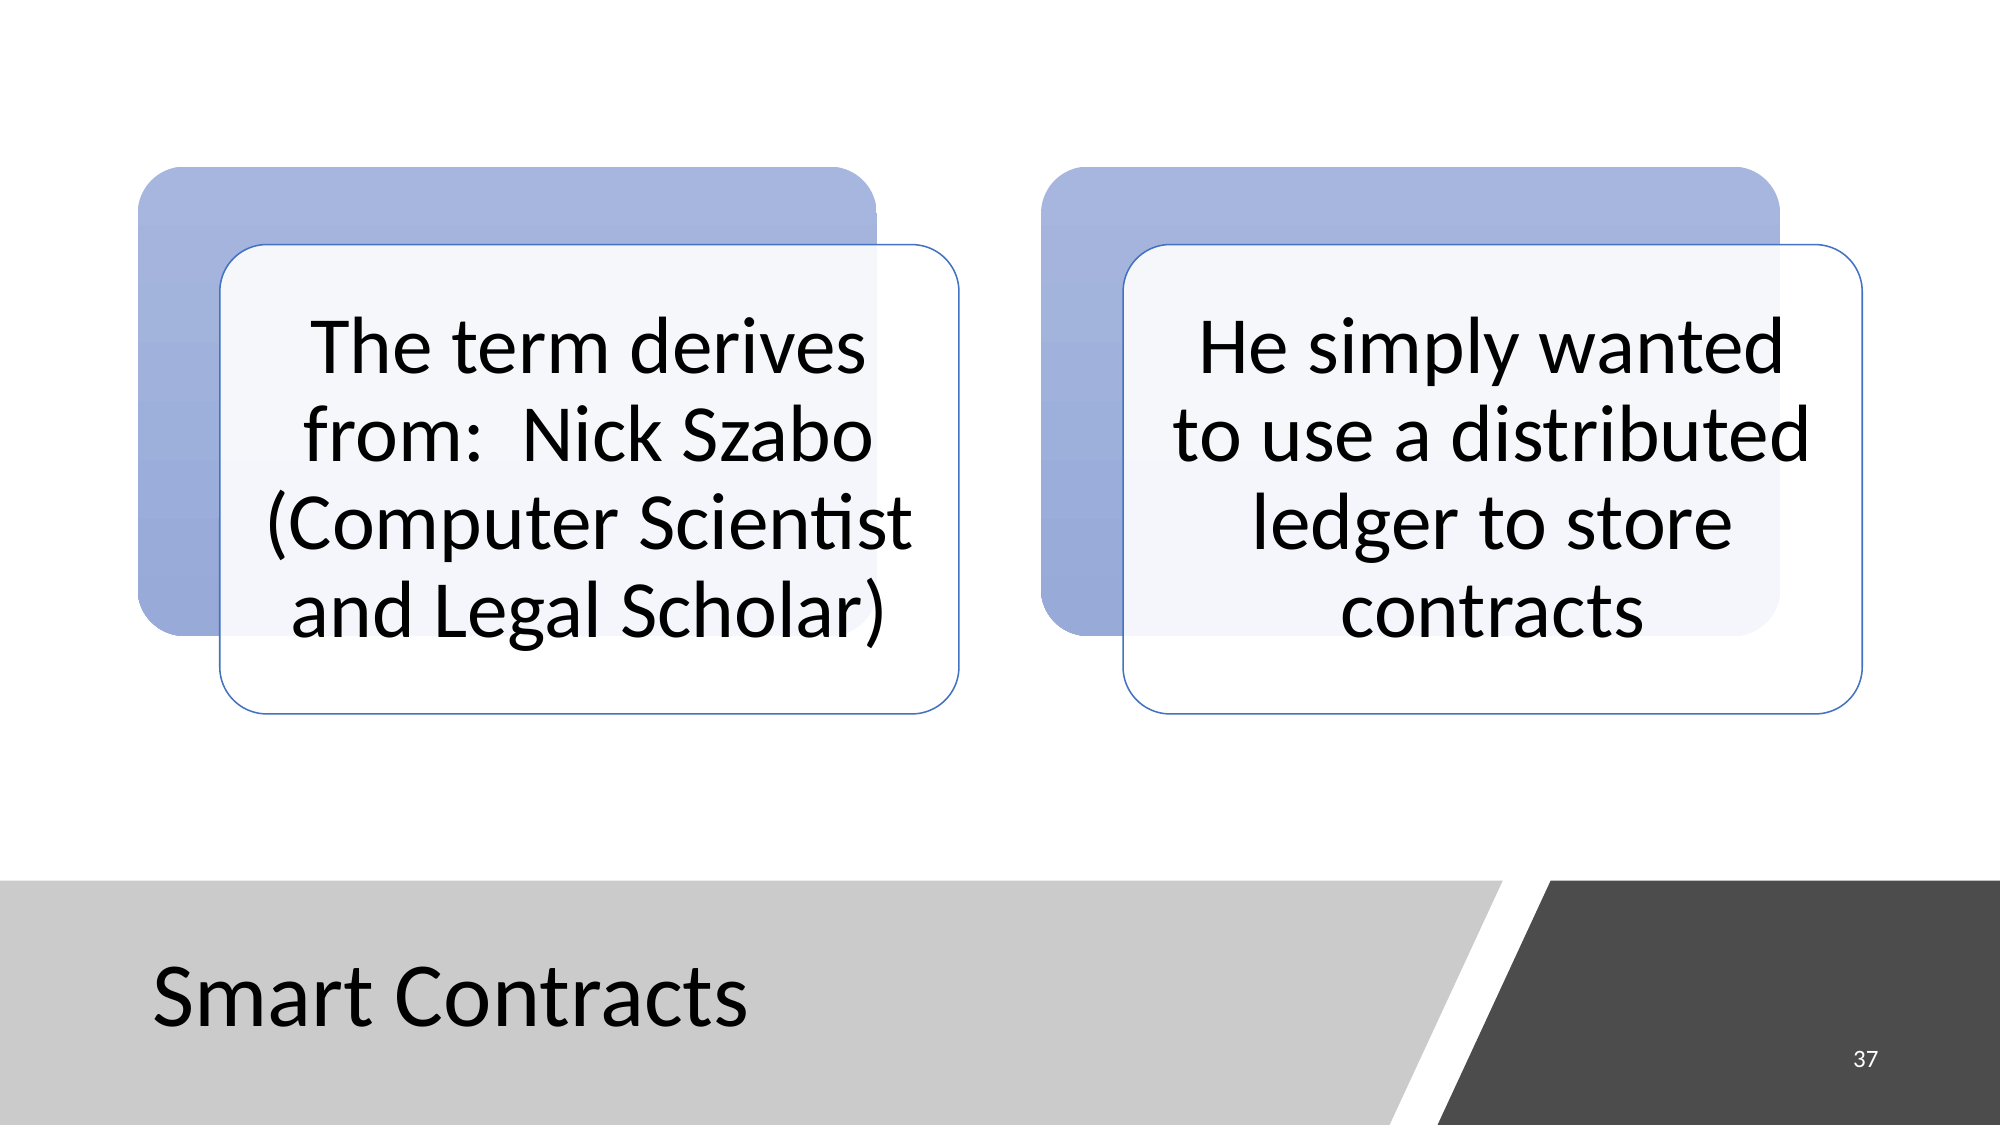

The term derives from:  Nick Szabo (Computer Scientist and Legal Scholar)
He simply wanted to use a distributed ledger to store contracts

# Smart Contracts
37